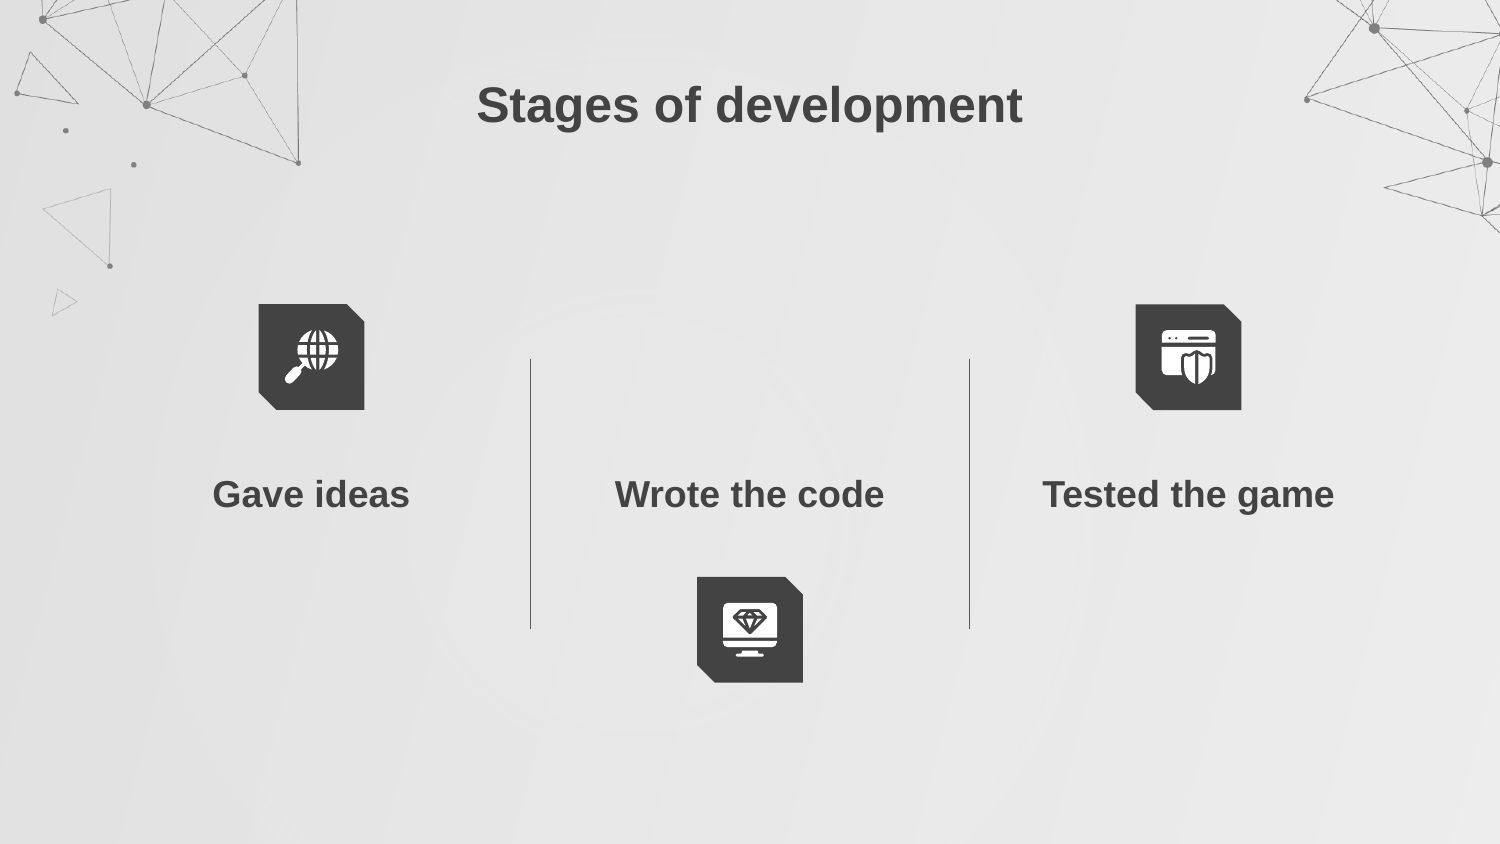

Stages of development

# Gave ideas
Wrote the code
Tested the game